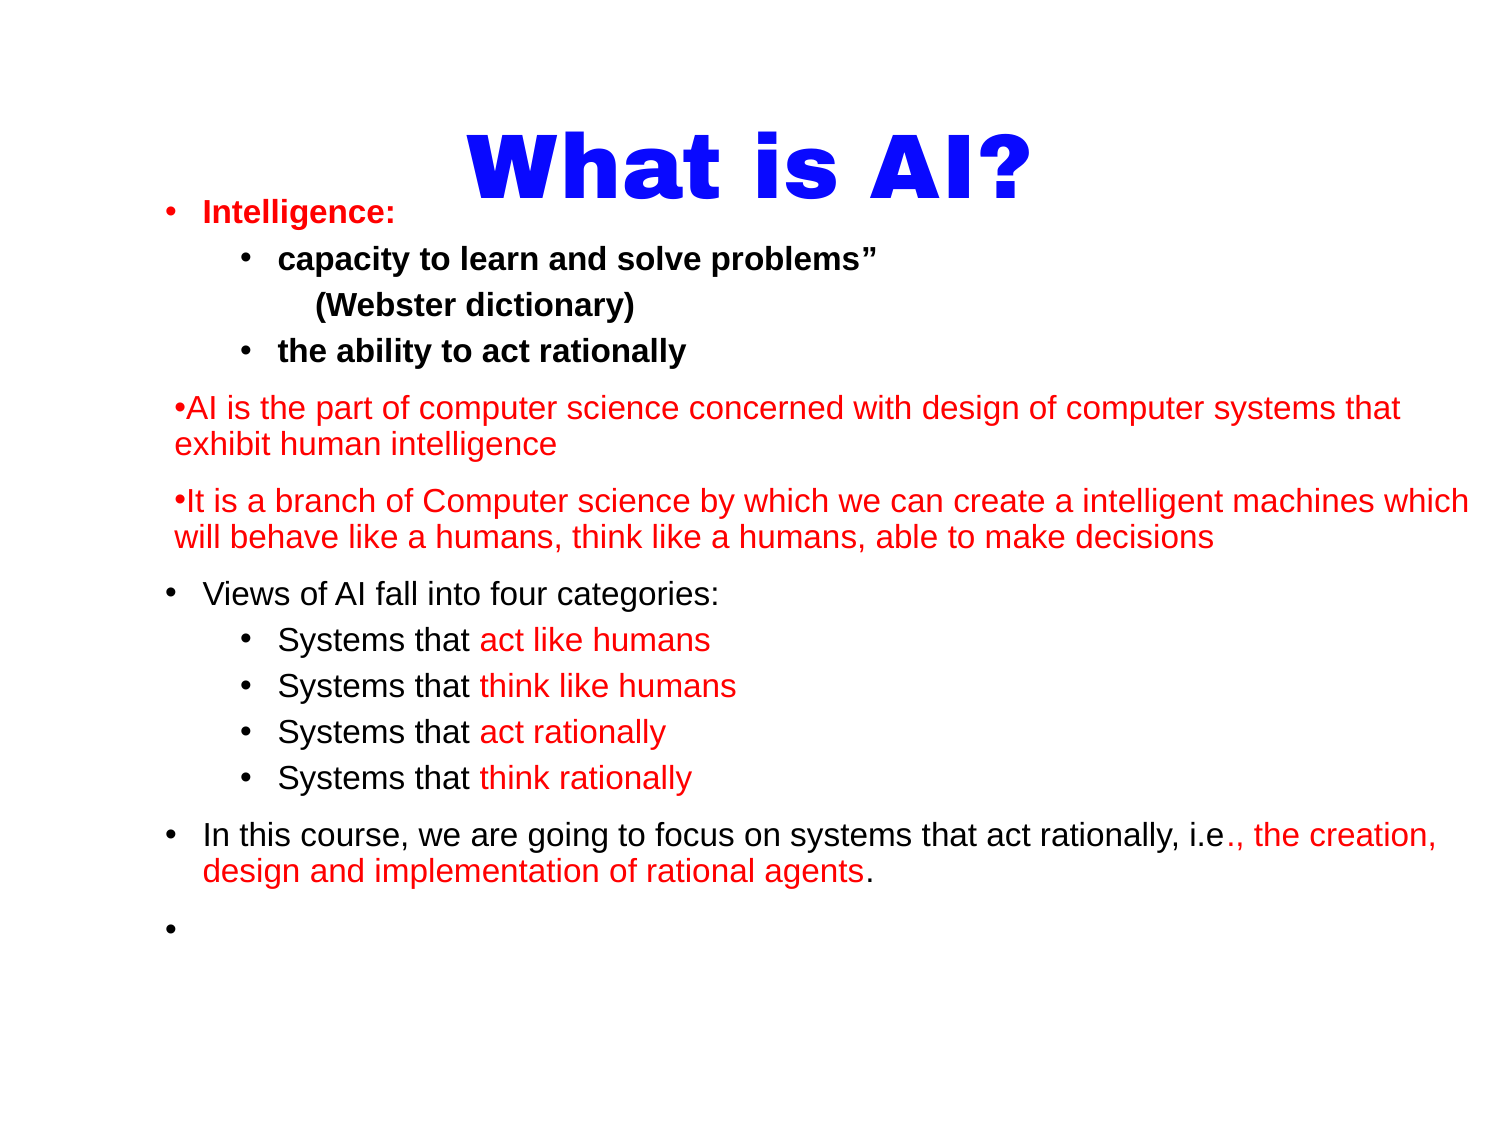

# What is AI?
Intelligence:
capacity to learn and solve problems”
(Webster dictionary)
the ability to act rationally
AI is the part of computer science concerned with design of computer systems that exhibit human intelligence
It is a branch of Computer science by which we can create a intelligent machines which will behave like a humans, think like a humans, able to make decisions
Views of AI fall into four categories:
Systems that act like humans
Systems that think like humans
Systems that act rationally
Systems that think rationally
In this course, we are going to focus on systems that act rationally, i.e., the creation, design and implementation of rational agents.